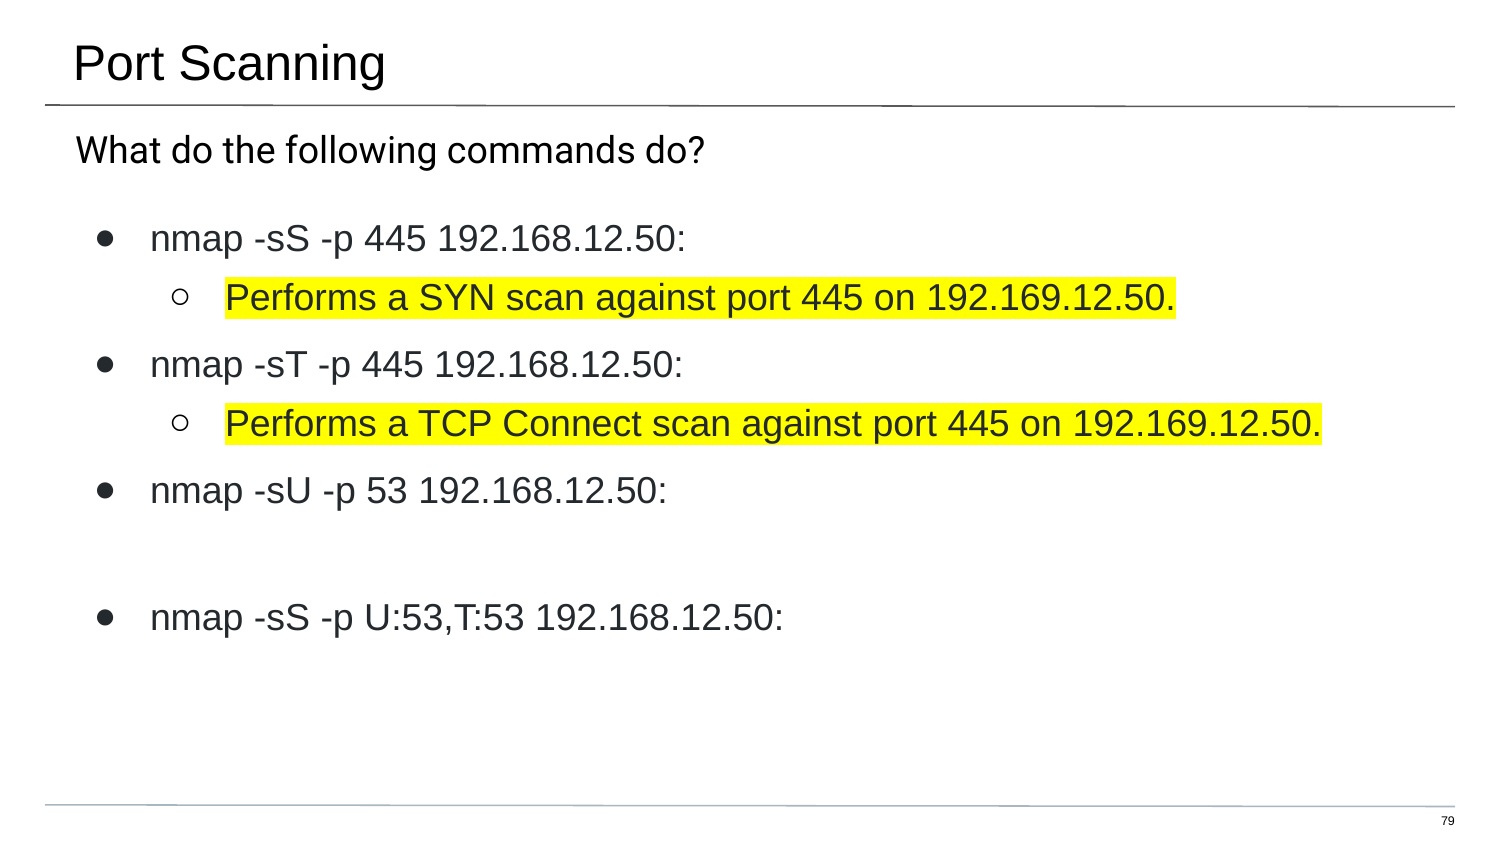

# Port Scanning
What do the following commands do?
nmap -sS -p 445 192.168.12.50:
Performs a SYN scan against port 445 on 192.169.12.50.
nmap -sT -p 445 192.168.12.50:
Performs a TCP Connect scan against port 445 on 192.169.12.50.
nmap -sU -p 53 192.168.12.50:

nmap -sS -p U:53,T:53 192.168.12.50:

79